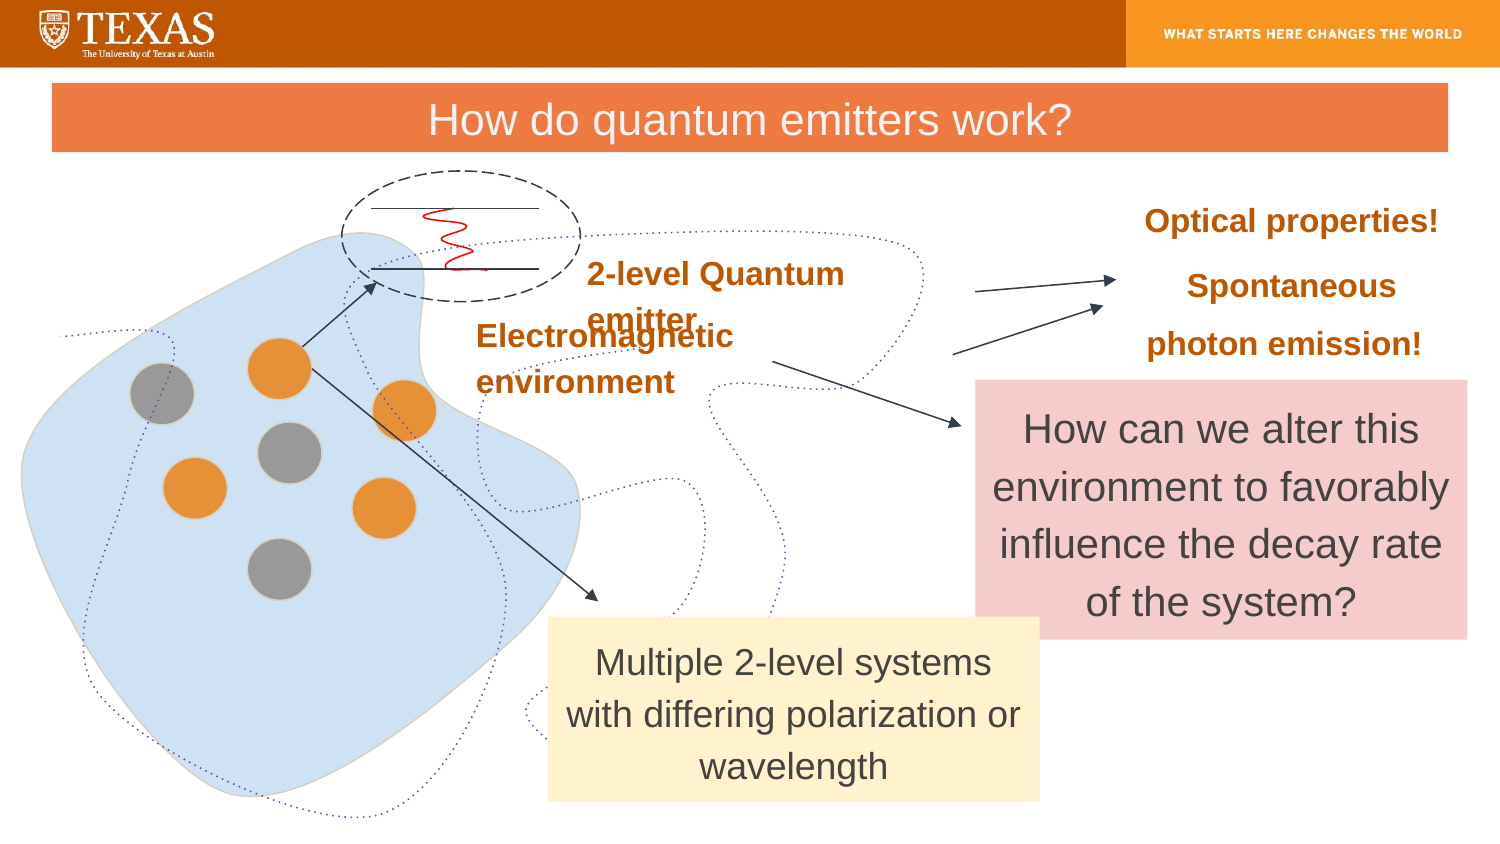

# How do quantum emitters work?

Optical properties!
Spontaneous photon emission!

2-level Quantum emitter

Electromagnetic environment

How can we alter this environment to favorably influence the decay rate of the system?

Multiple 2-level systems with differing polarization or wavelength